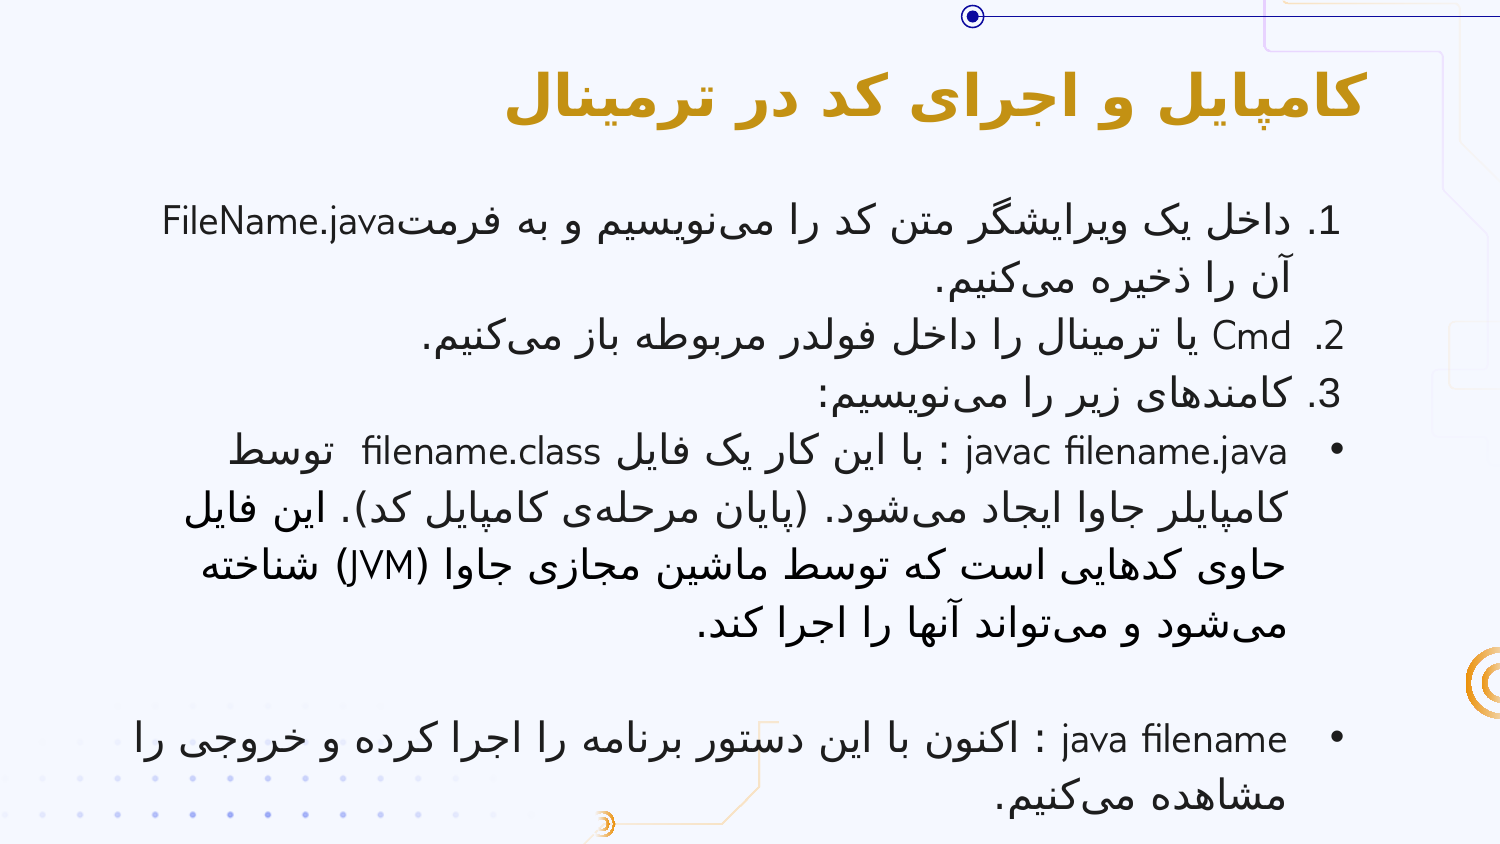

# کامپایل و اجرای کد در ترمینال
داخل یک ویرایشگر متن کد را می‌نویسیم و به فرمتFileName.java  آن را ذخیره می‌کنیم.
Cmd یا ترمینال را داخل فولدر مربوطه باز می‌کنیم.
کامندهای زیر را می‌نویسیم:
javac filename.java : با این کار یک فایل filename.class  توسط کامپایلر جاوا ایجاد می‌شود. (پایان مرحله‌ی کامپایل کد). این فایل حاوی کدهایی است که توسط ماشین مجازی جاوا (JVM) شناخته می‌شود و می‌تواند آنها را اجرا کند.
java filename : اکنون با این دستور برنامه را اجرا کرده و خروجی را مشاهده می‌کنیم.

بدین ترتیب می‌توان یک برنامه‌ی جاوا را در ترمینال اجرا کرد.